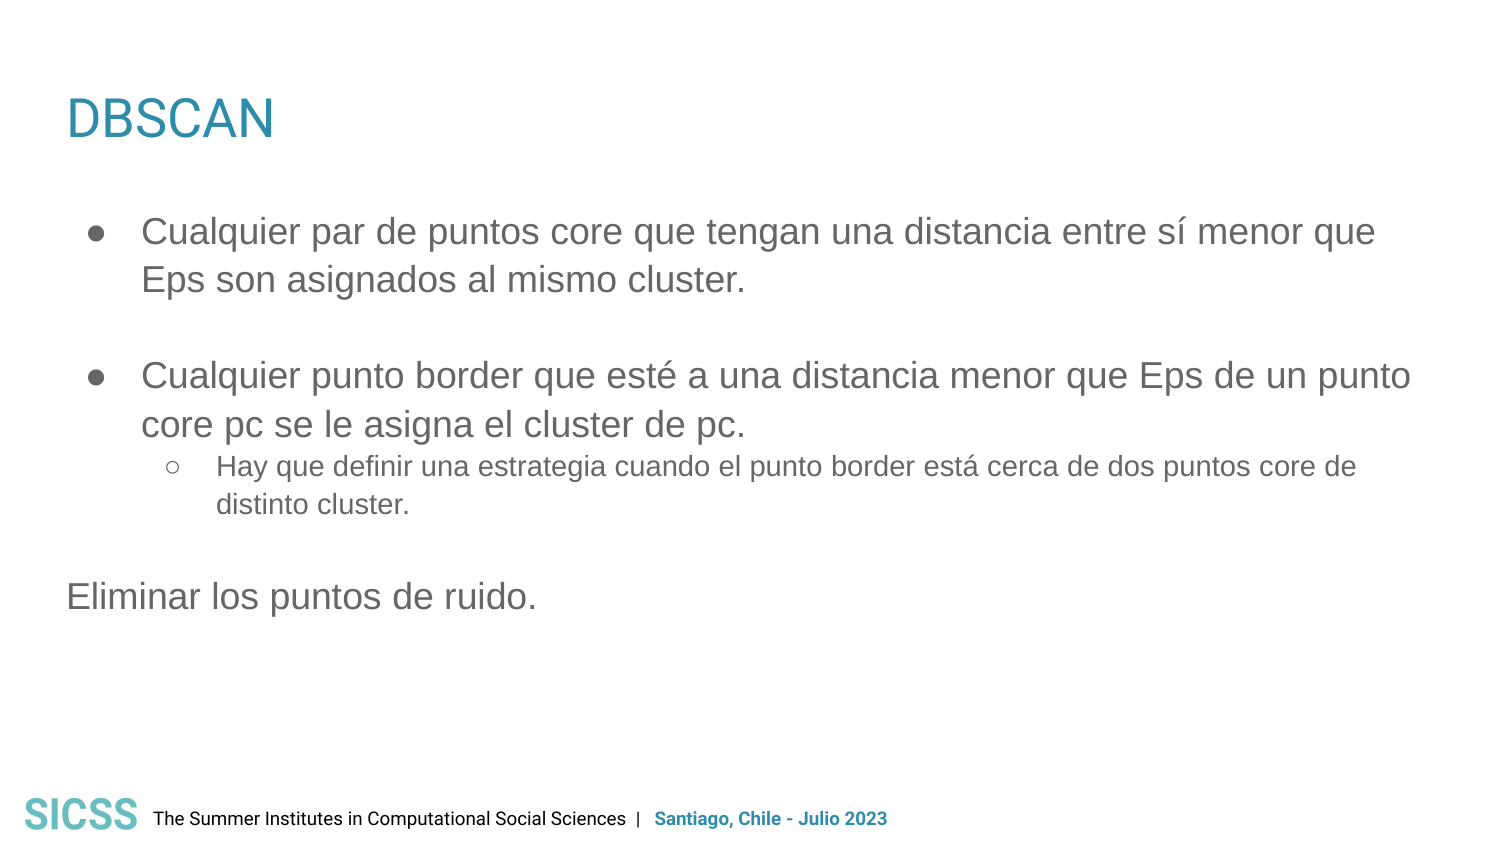

# DBSCAN

Cualquier par de puntos core que tengan una distancia entre sí menor que Eps son asignados al mismo cluster.

Cualquier punto border que esté a una distancia menor que Eps de un punto core pc se le asigna el cluster de pc.
Hay que definir una estrategia cuando el punto border está cerca de dos puntos core de distinto cluster.

Eliminar los puntos de ruido.